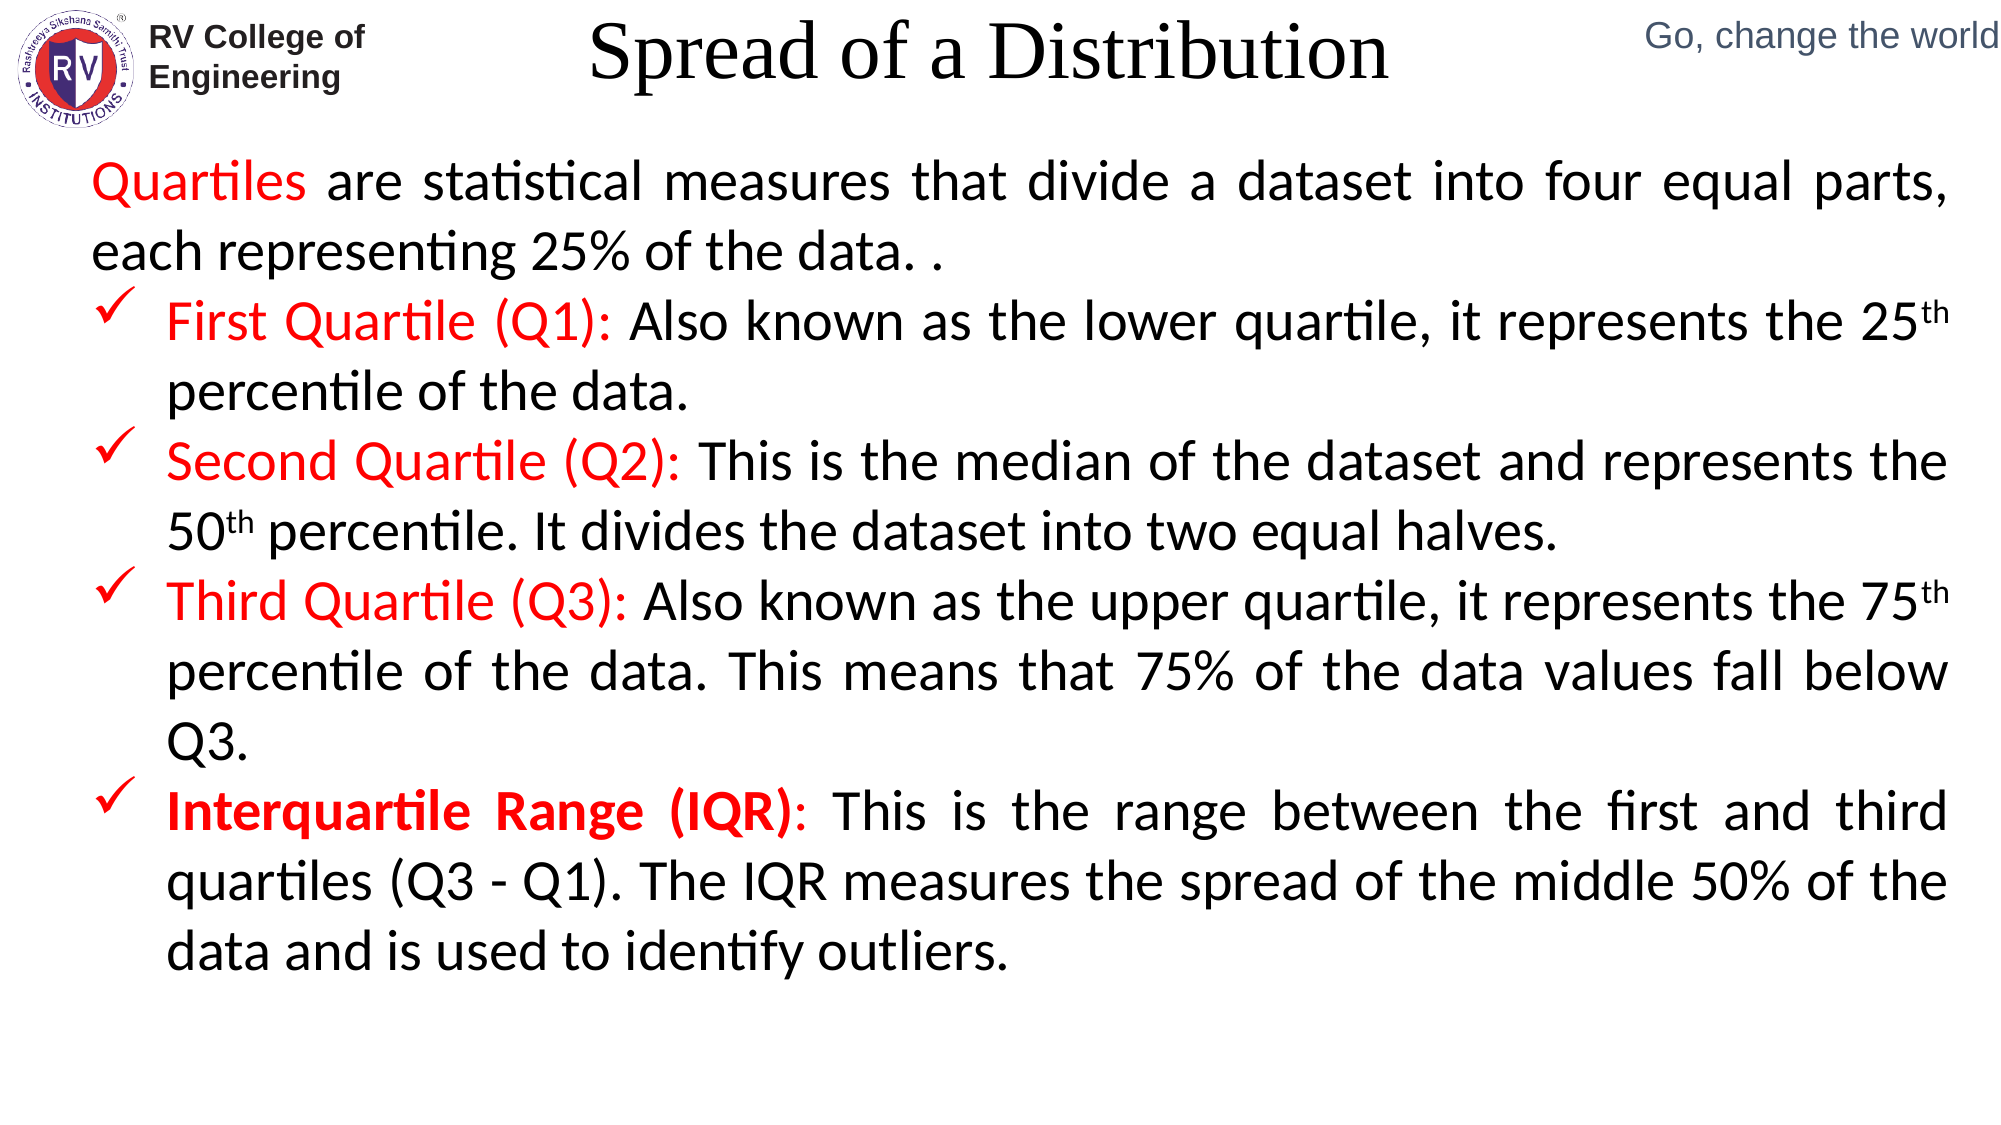

Spread of a Distribution
Mechanical  Engineering Department
Quartiles are statistical measures that divide a dataset into four equal parts, each representing 25% of the data. .
First Quartile (Q1): Also known as the lower quartile, it represents the 25th percentile of the data.
Second Quartile (Q2): This is the median of the dataset and represents the 50th percentile. It divides the dataset into two equal halves.
Third Quartile (Q3): Also known as the upper quartile, it represents the 75th percentile of the data. This means that 75% of the data values fall below Q3.
Interquartile Range (IQR): This is the range between the first and third quartiles (Q3 - Q1). The IQR measures the spread of the middle 50% of the data and is used to identify outliers.